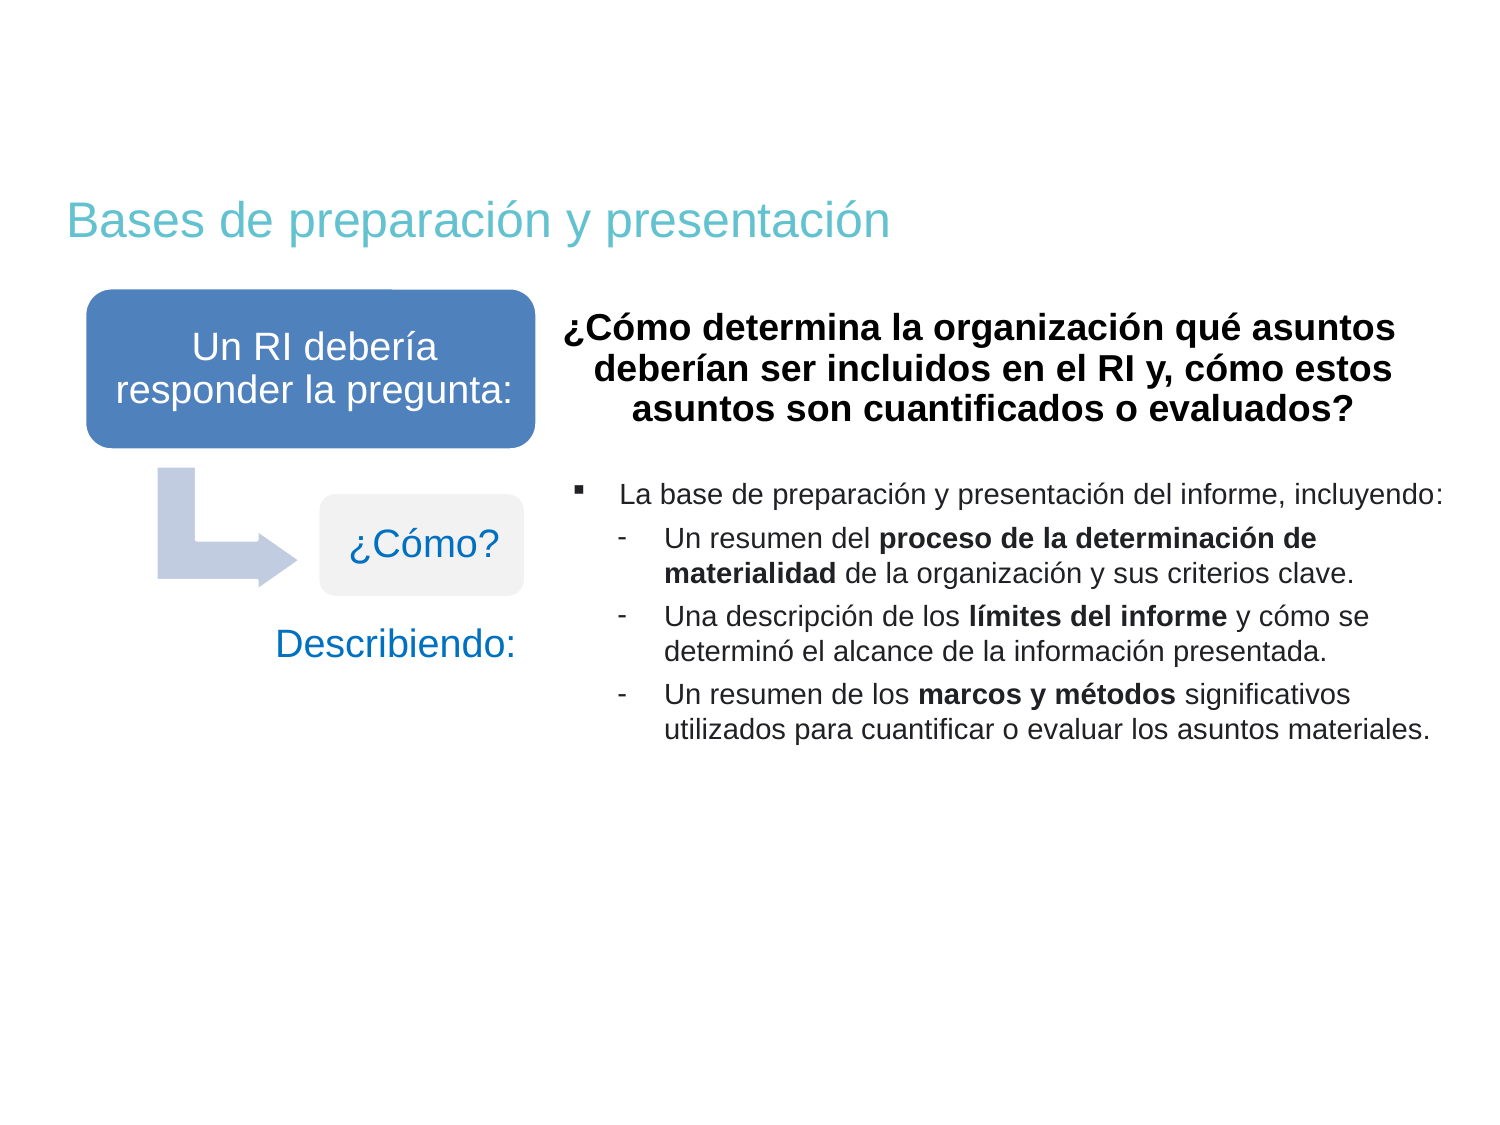

# Bases de preparación y presentación
Un RI debería responder la pregunta:
¿Cómo determina la organización qué asuntos deberían ser incluidos en el RI y, cómo estos asuntos son cuantificados o evaluados?

¿Cómo?

La base de preparación y presentación del informe, incluyendo:
Un resumen del proceso de la determinación de materialidad de la organización y sus criterios clave.
Una descripción de los límites del informe y cómo se determinó el alcance de la información presentada.
Un resumen de los marcos y métodos significativos utilizados para cuantificar o evaluar los asuntos materiales.
Describiendo: